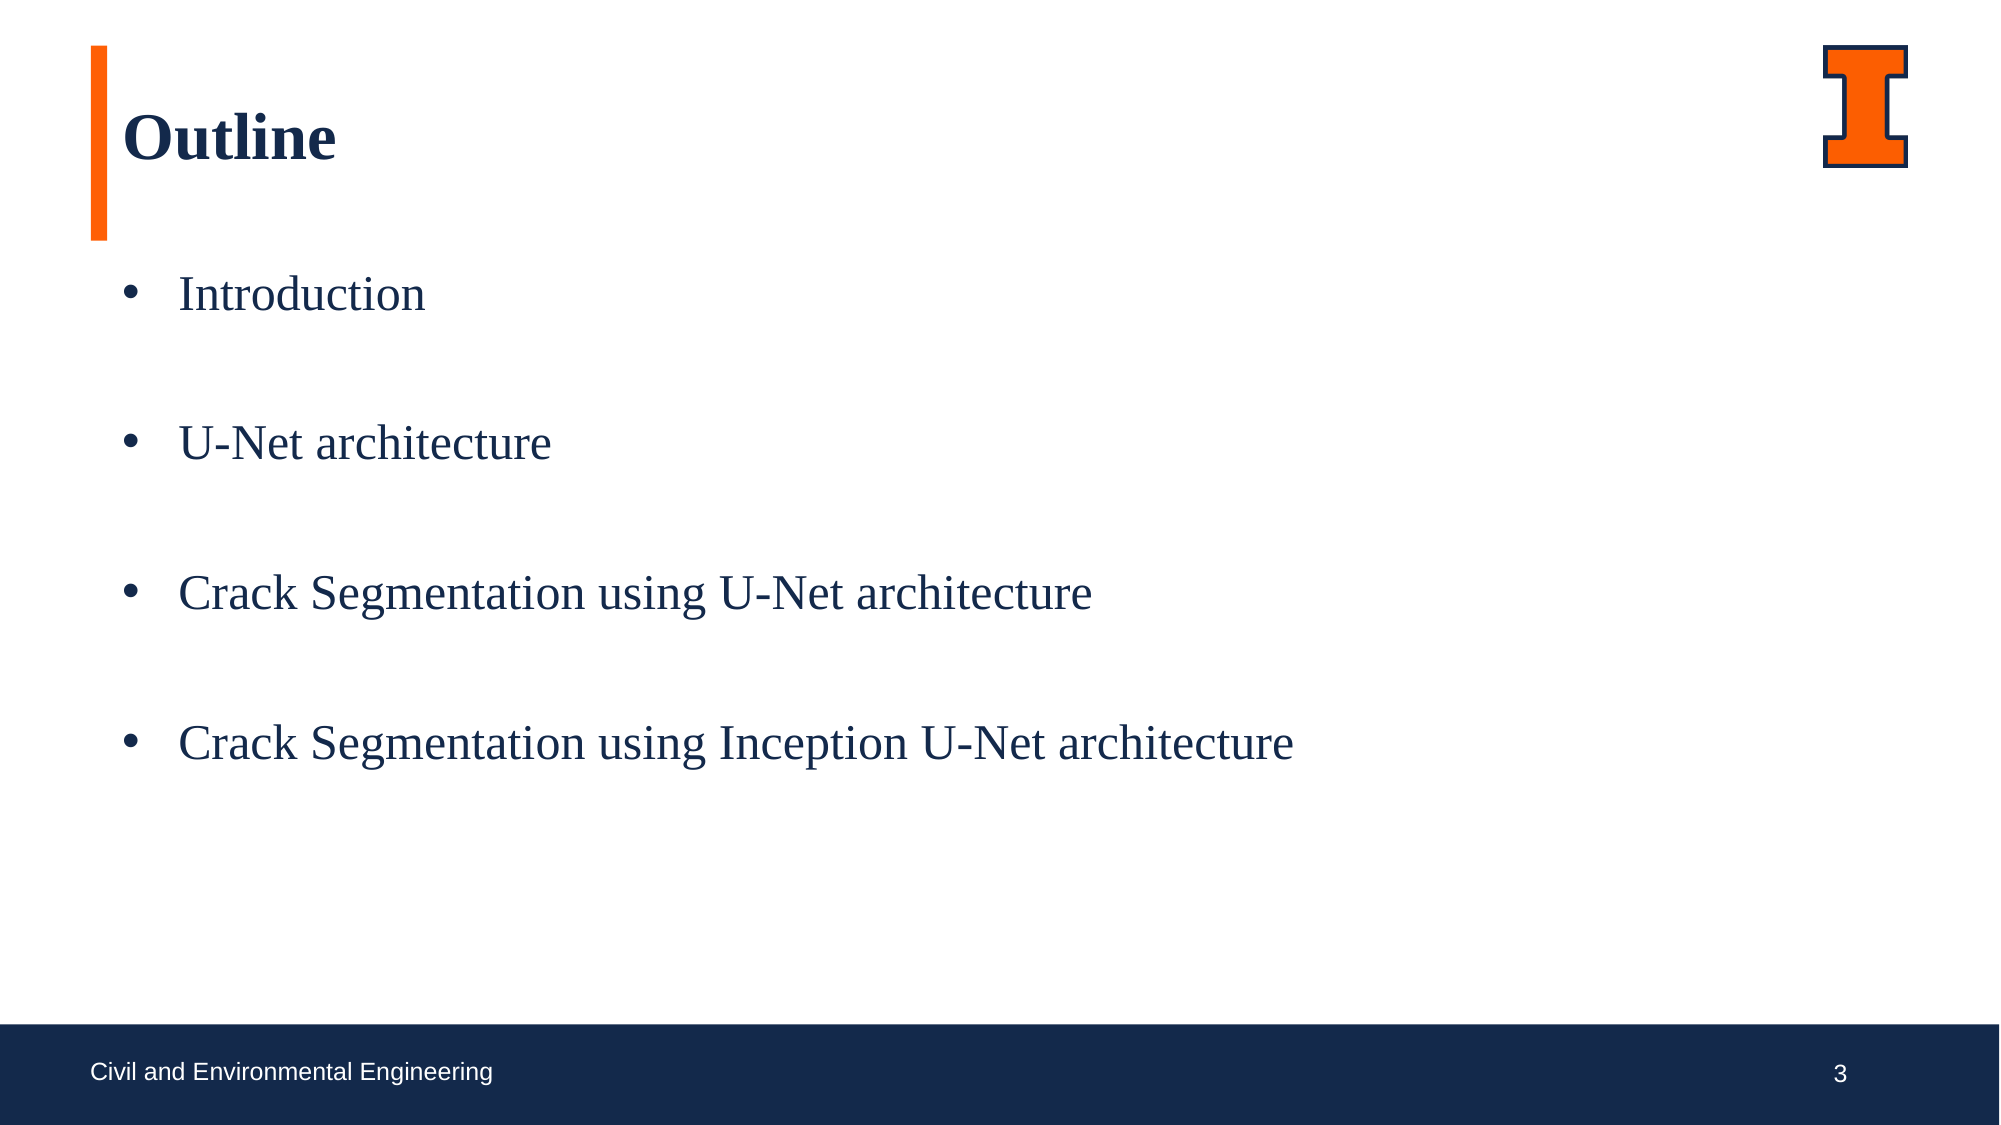

Outline
Introduction

U-Net architecture

Crack Segmentation using U-Net architecture

Crack Segmentation using Inception U-Net architecture

Civil and Environmental Engineering
3